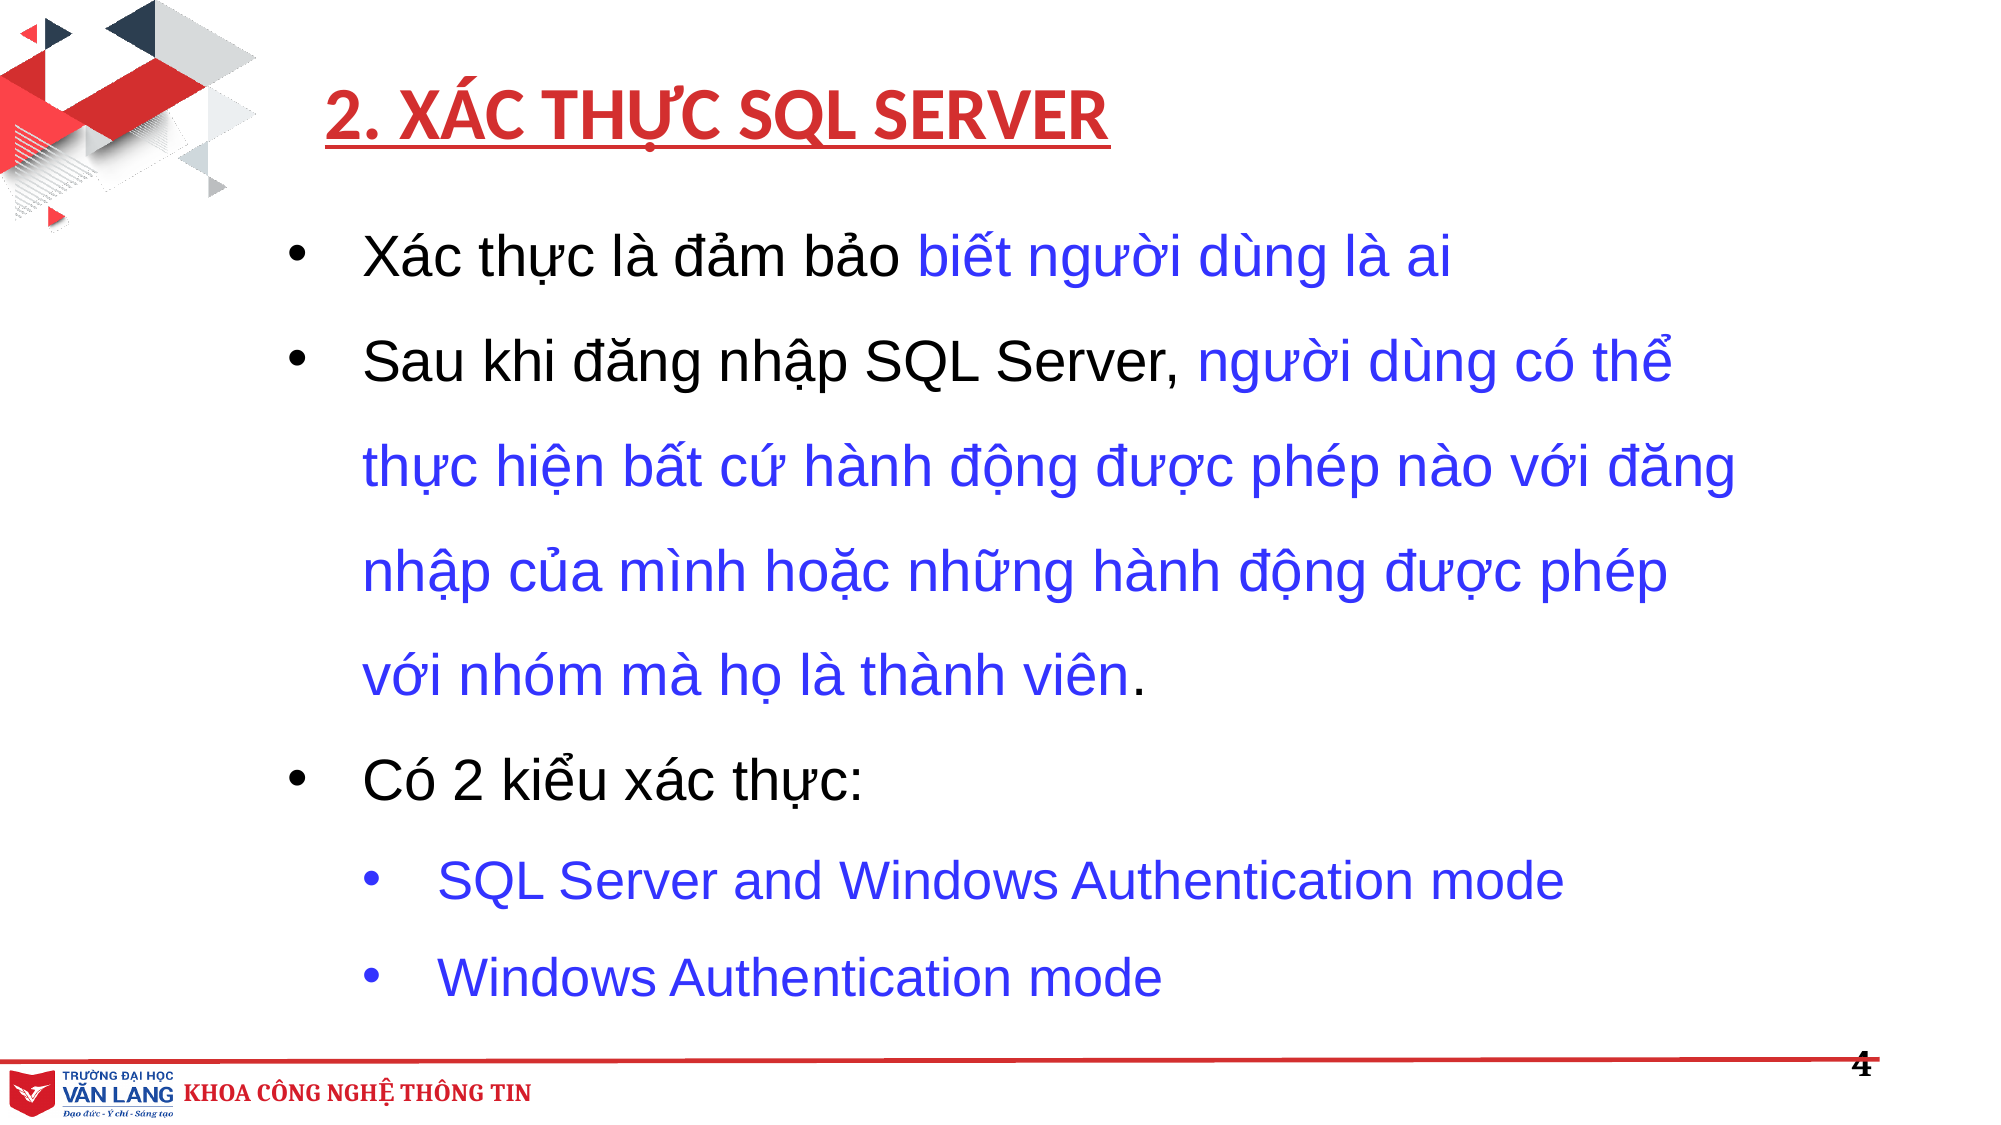

2. XÁC THỰC SQL SERVER

Xác thực là đảm bảo biết người dùng là ai
Sau khi đăng nhập SQL Server, người dùng có thể thực hiện bất cứ hành động được phép nào với đăng nhập của mình hoặc những hành động được phép với nhóm mà họ là thành viên.
Có 2 kiểu xác thực:
SQL Server and Windows Authentication mode
Windows Authentication mode